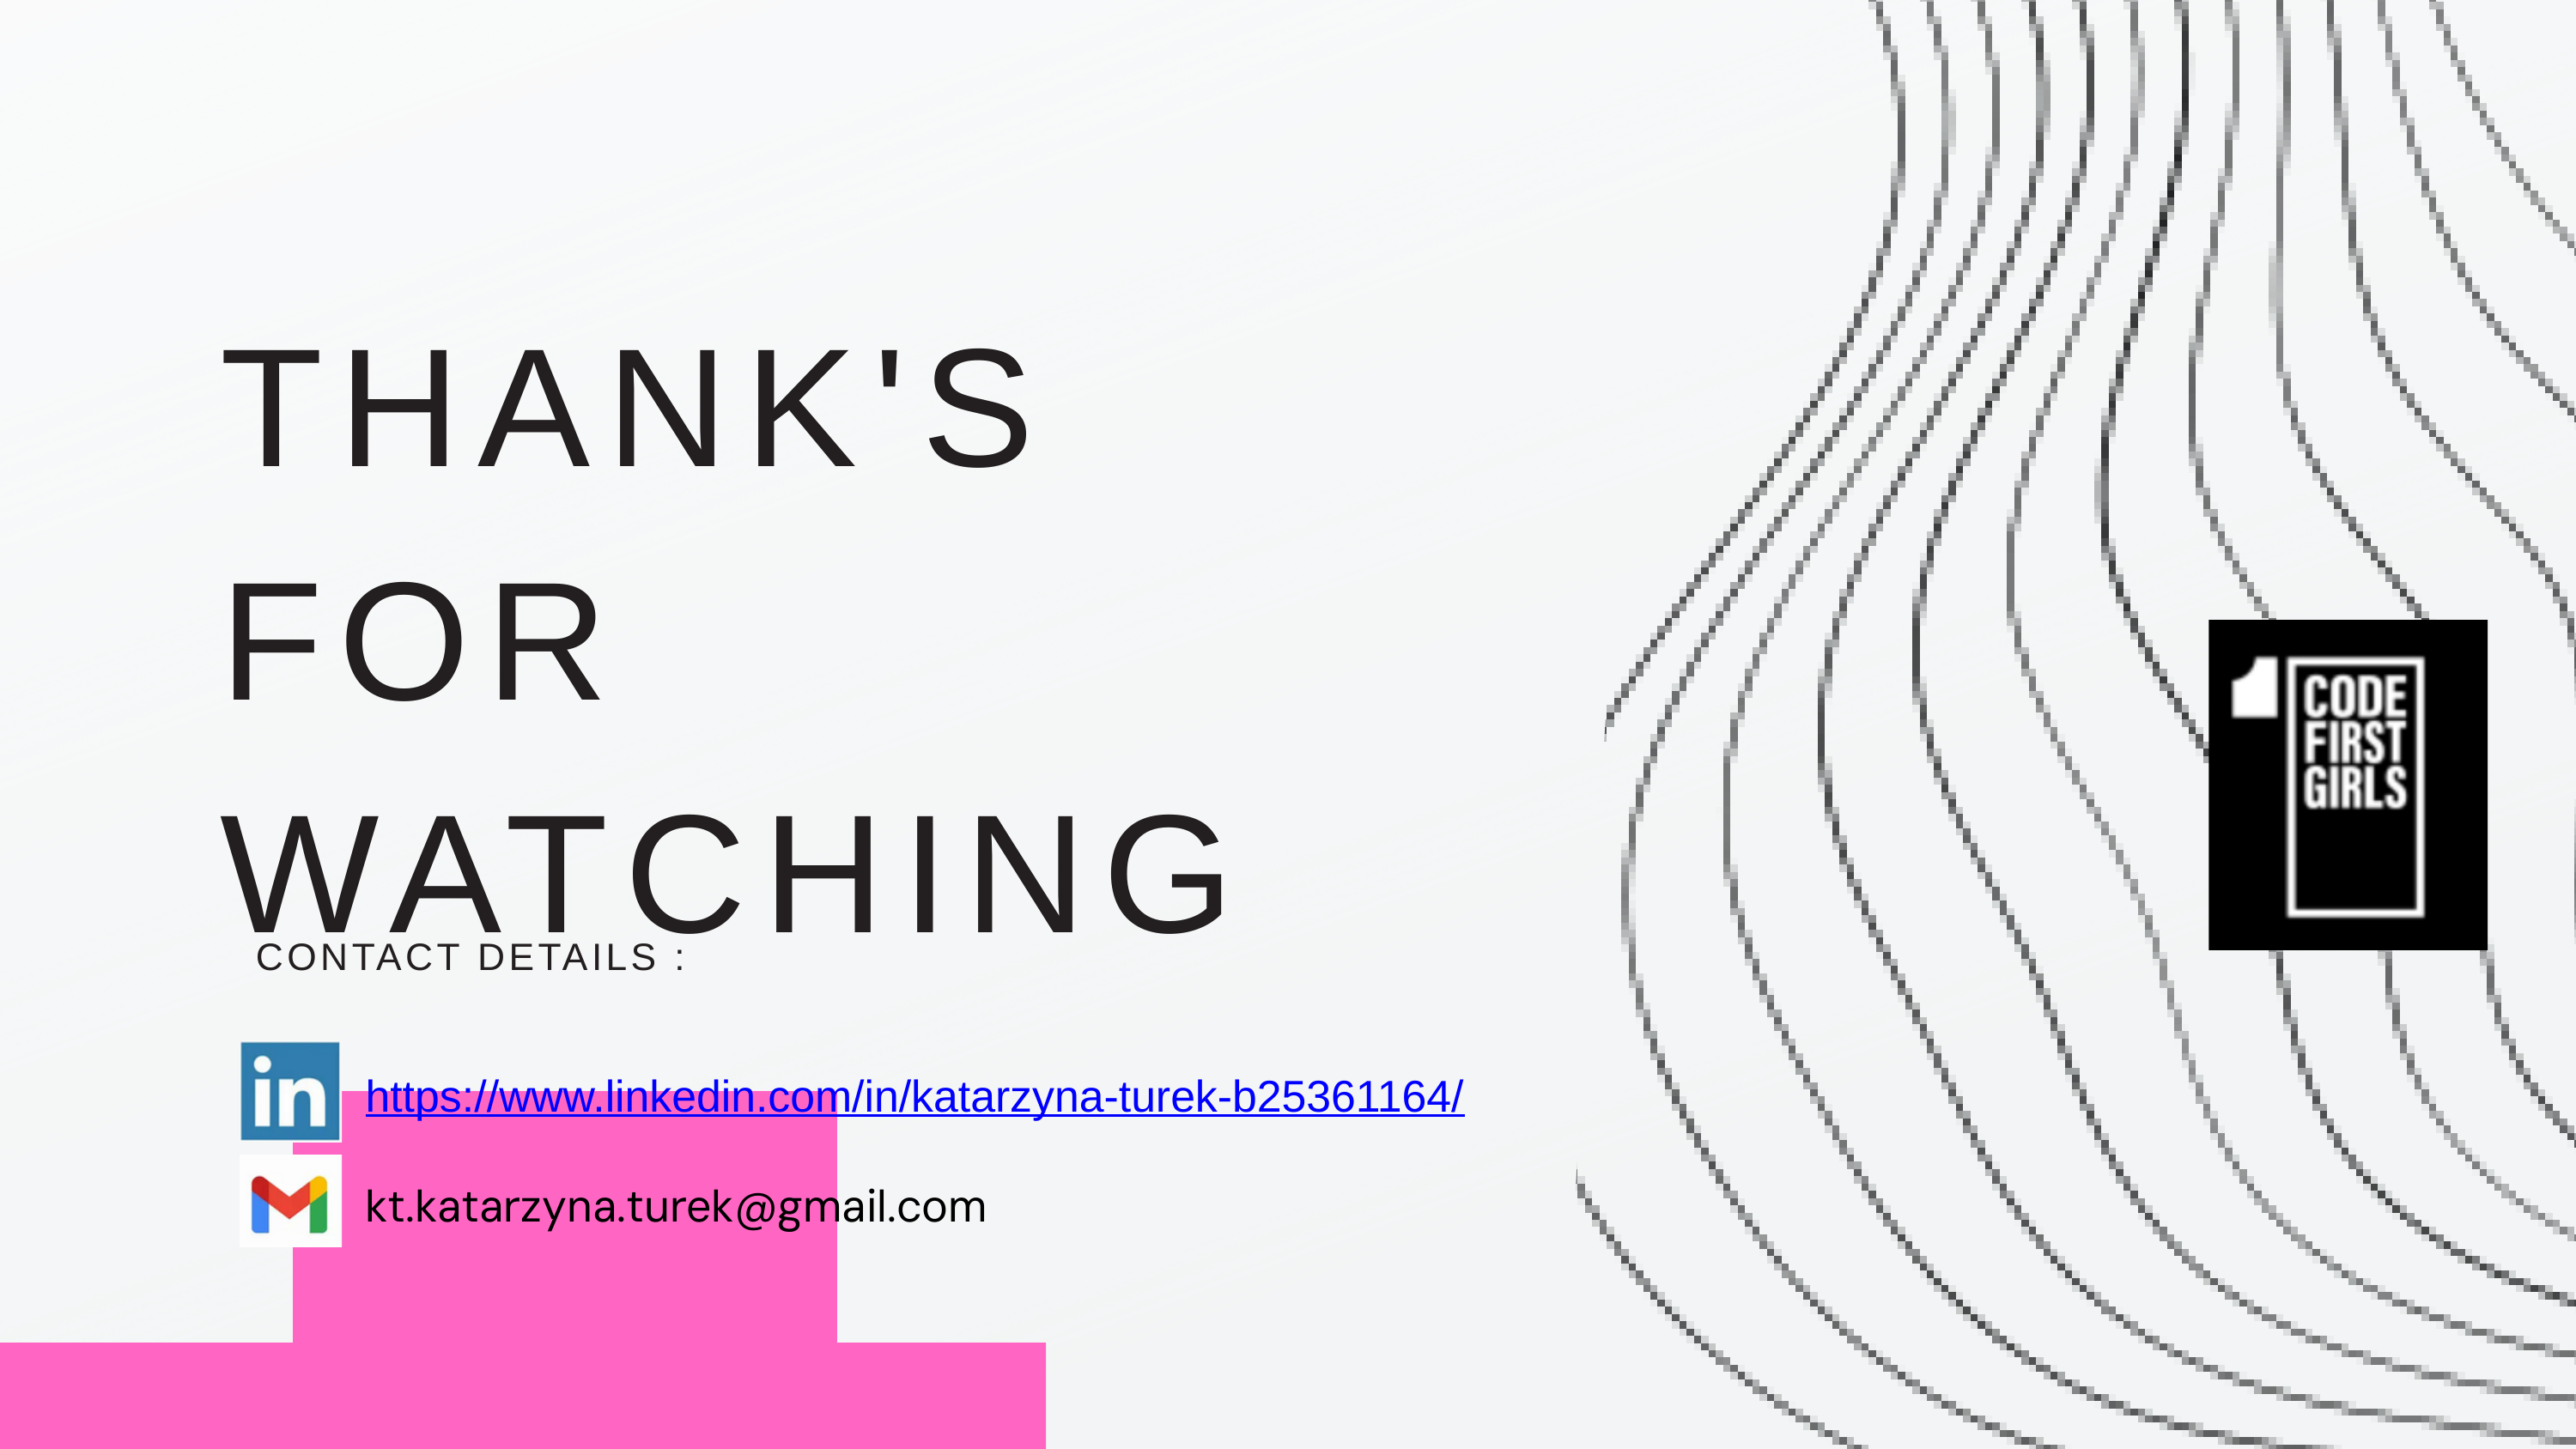

THANK'S FOR WATCHING

CONTACT DETAILS :

https://www.linkedin.com/in/katarzyna-turek-b25361164/

kt.katarzyna.turek@gmail.com